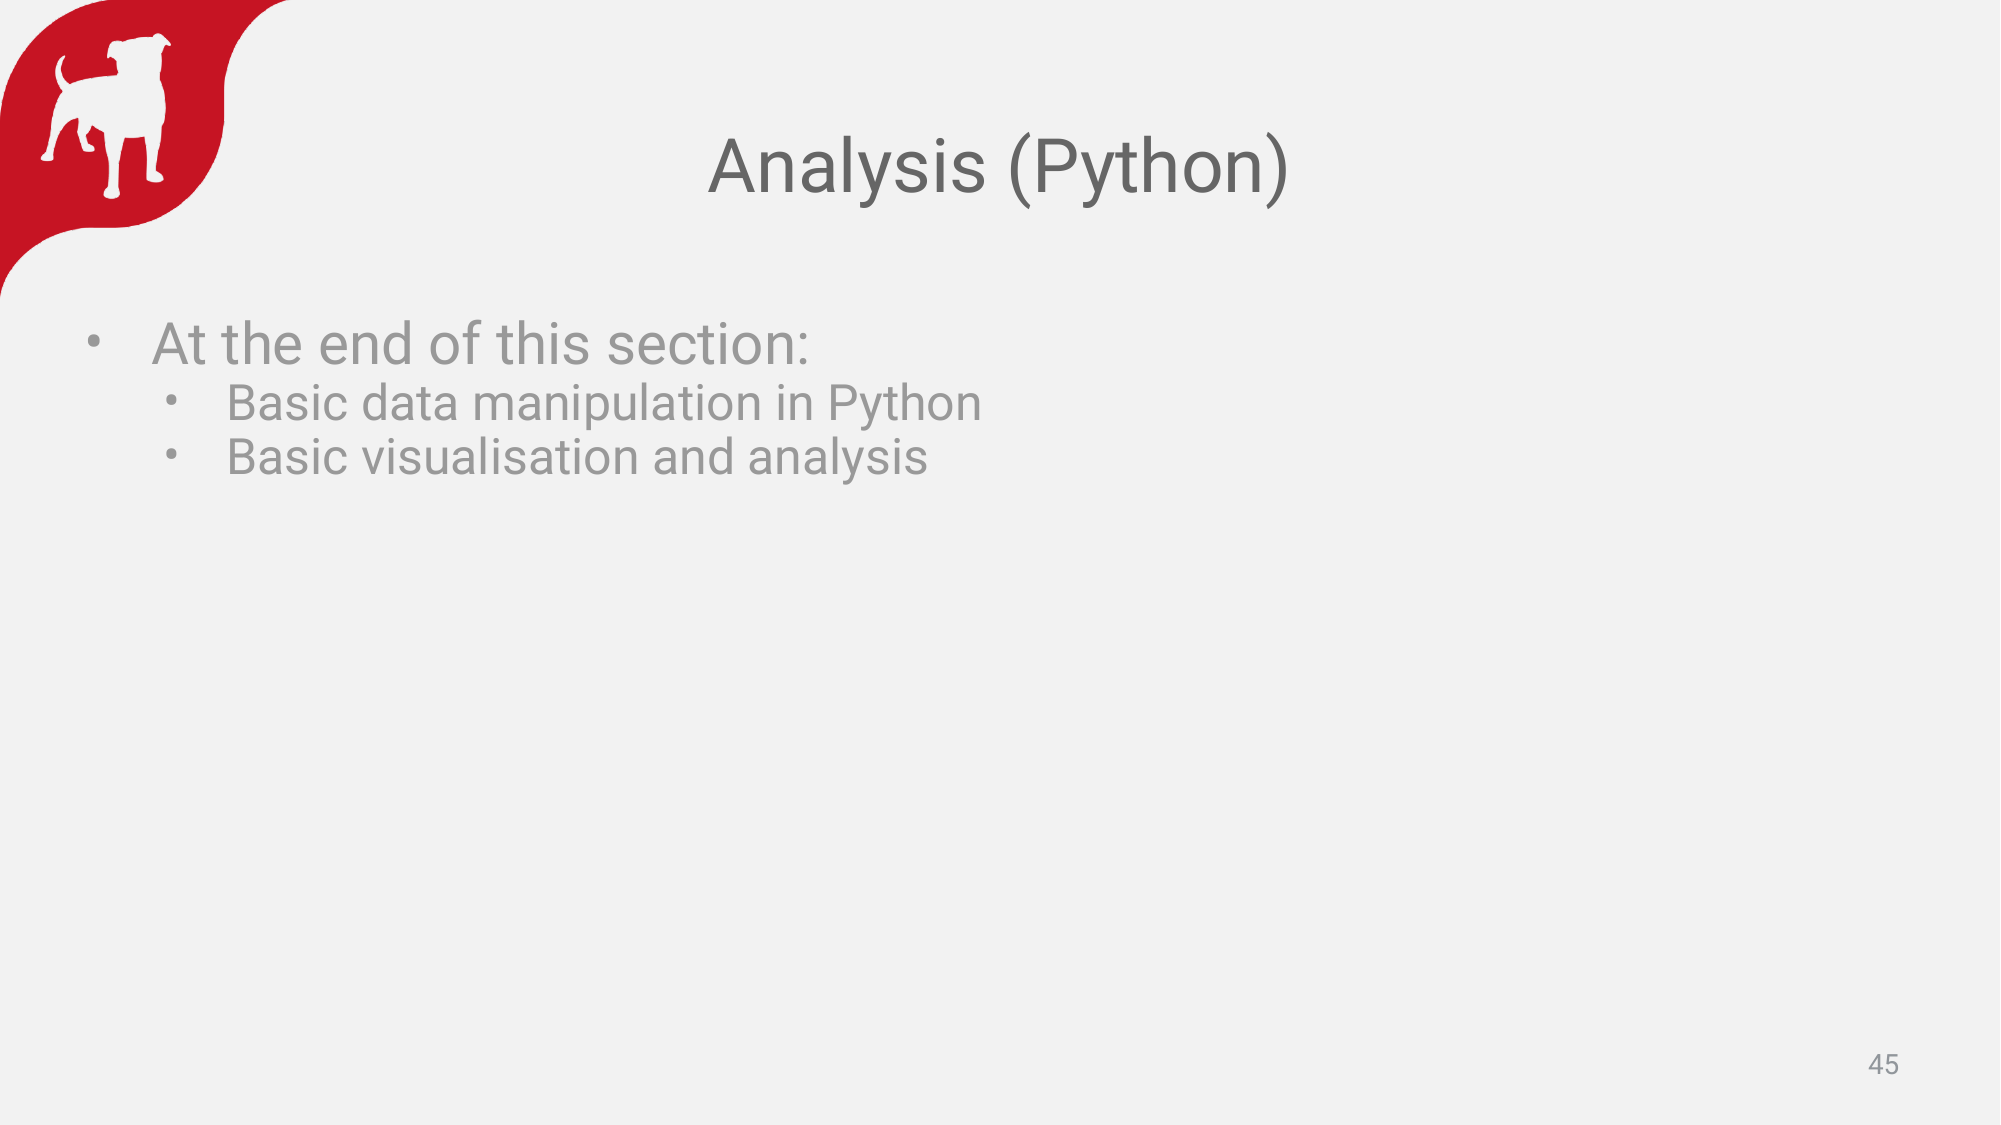

# Analysis (Python)
At the end of this section:
Basic data manipulation in Python
Basic visualisation and analysis
45